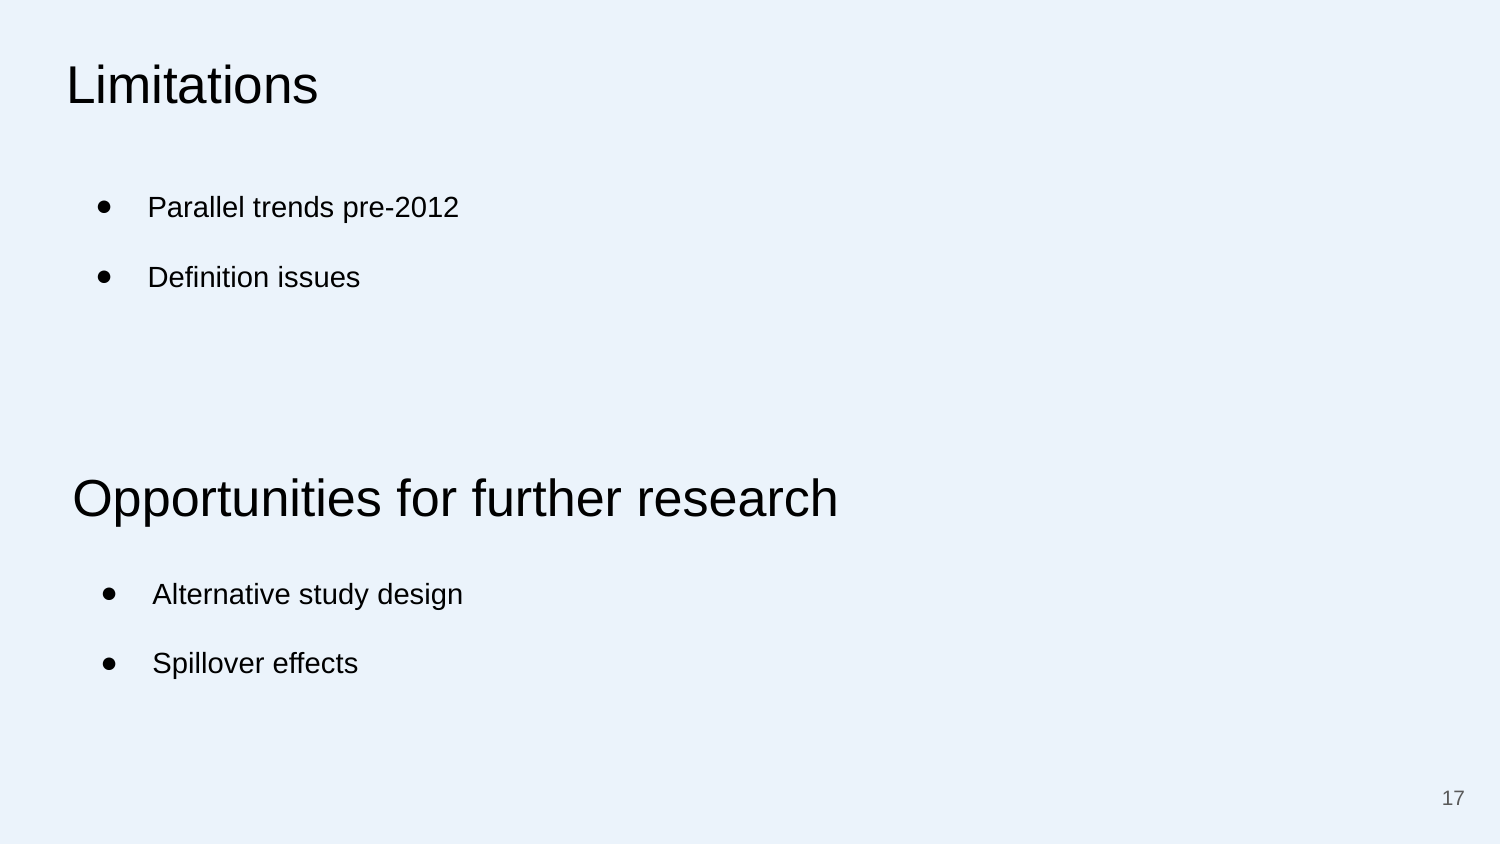

# Limitations
Parallel trends pre-2012
Definition issues

Opportunities for further research
Alternative study design
Spillover effects
17